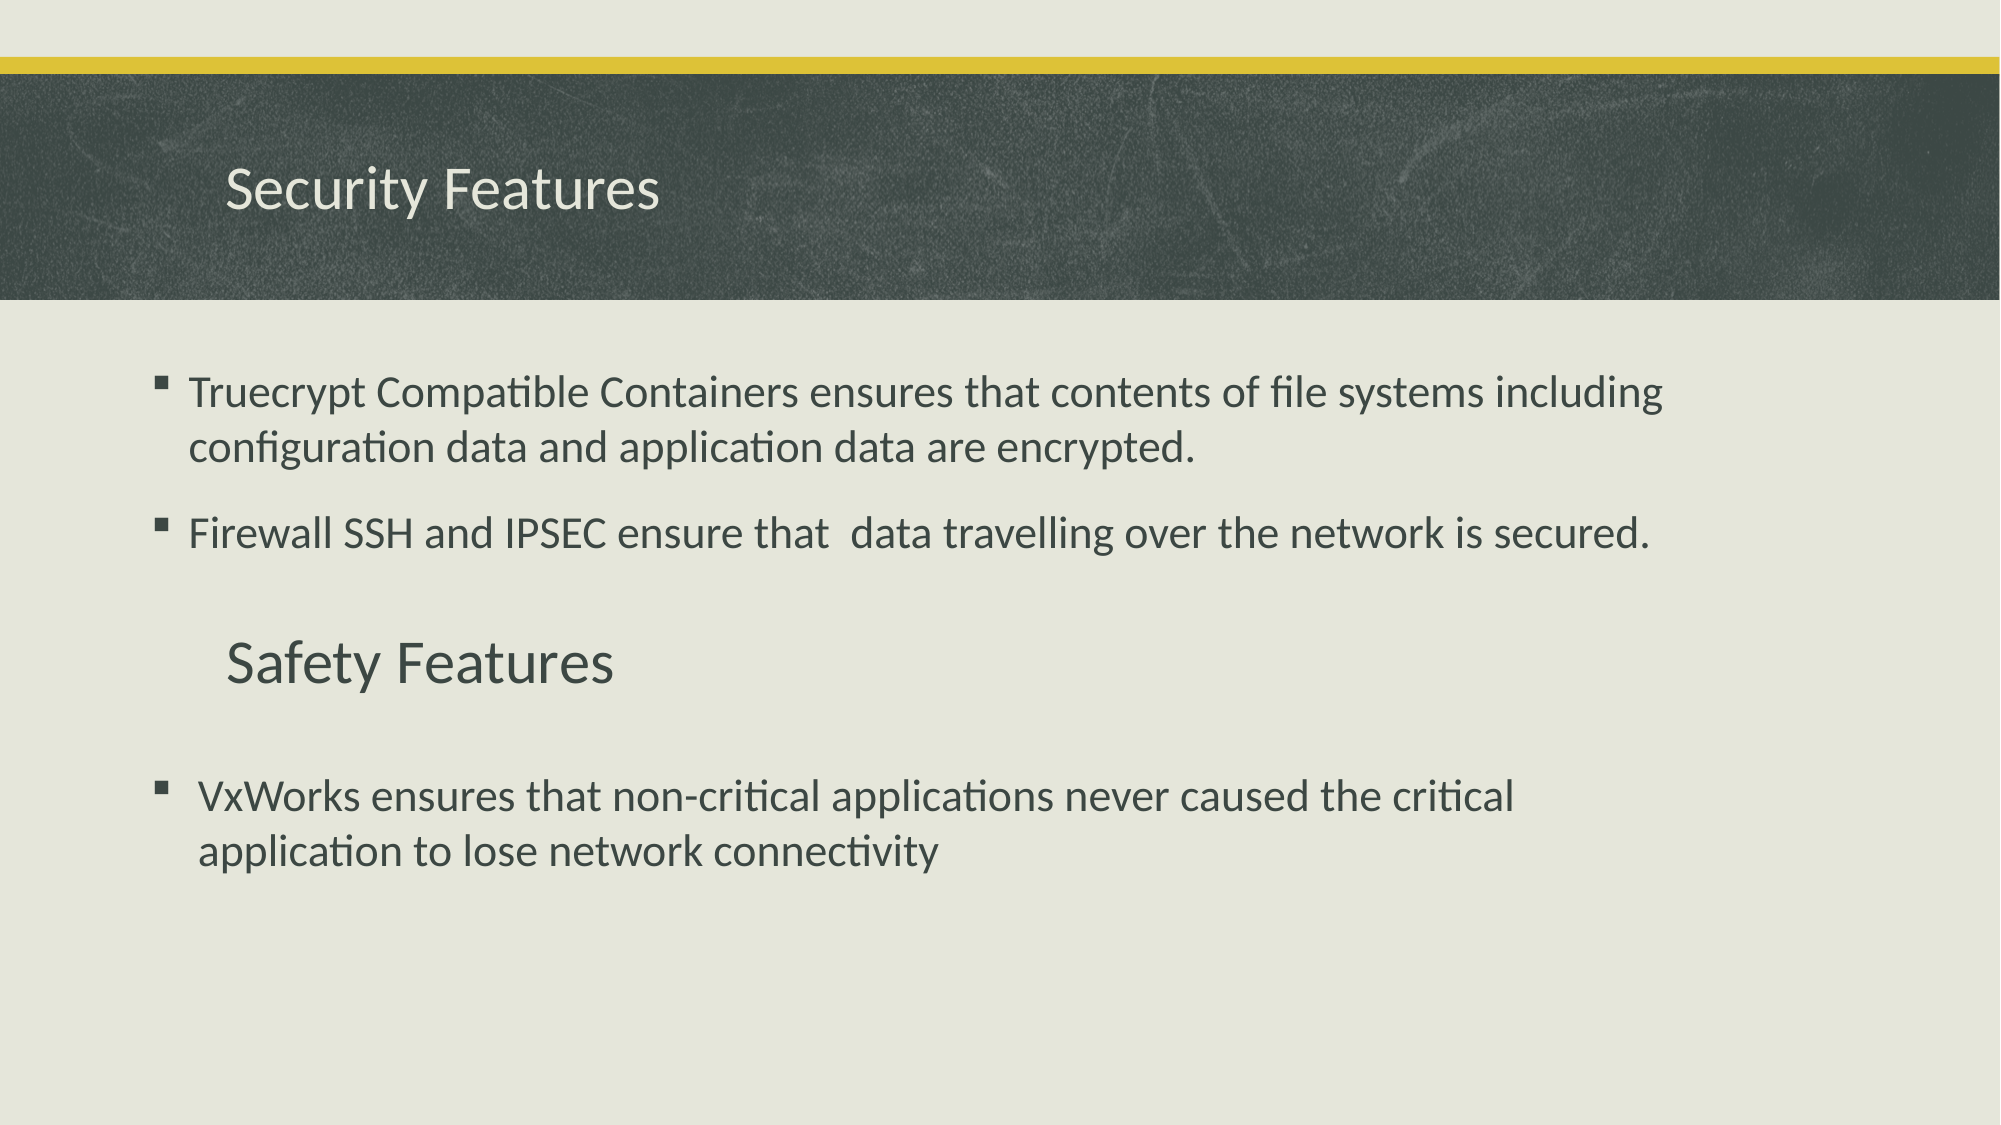

# Security Features
Truecrypt Compatible Containers ensures that contents of file systems including configuration data and application data are encrypted.
Firewall SSH and IPSEC ensure that  data travelling over the network is secured.
Safety Features
VxWorks ensures that non-critical applications never caused the critical application to lose network connectivity